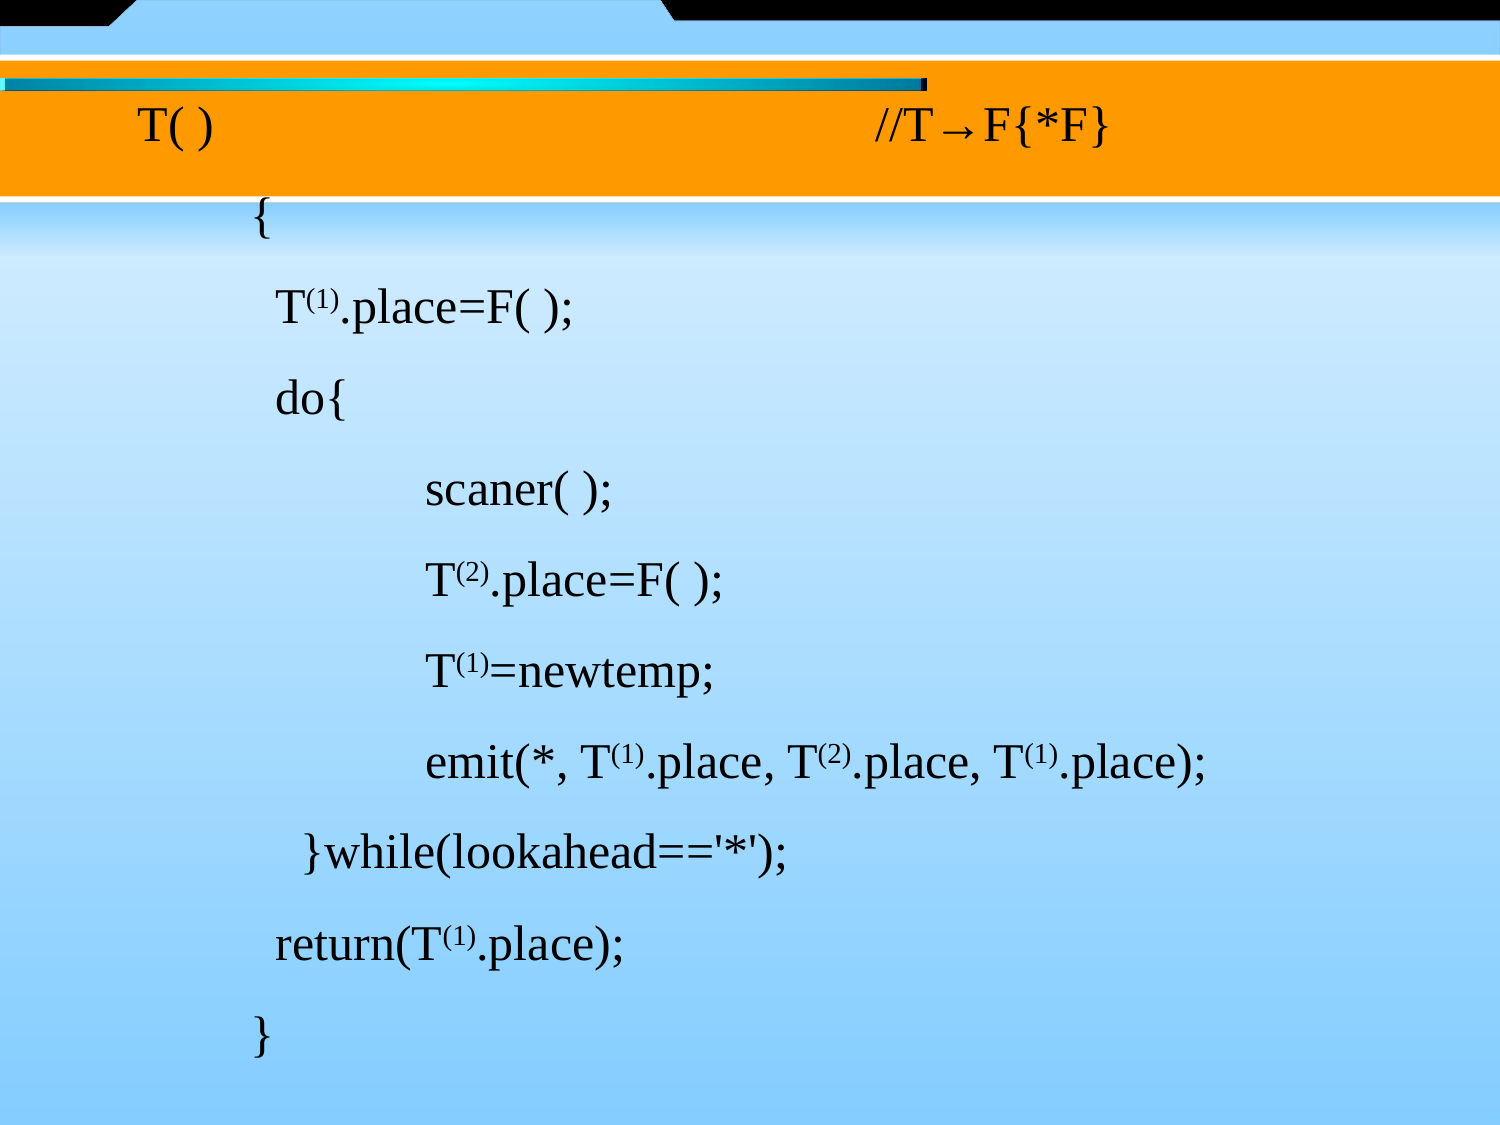

T( )                             		//T→F{*F}
          {
            T(1).place=F( );
            do{
		scaner( );
		T(2).place=F( );
		T(1)=newtemp;
		emit(*, T(1).place, T(2).place, T(1).place);
              }while(lookahead=='*');
            return(T(1).place);
          }